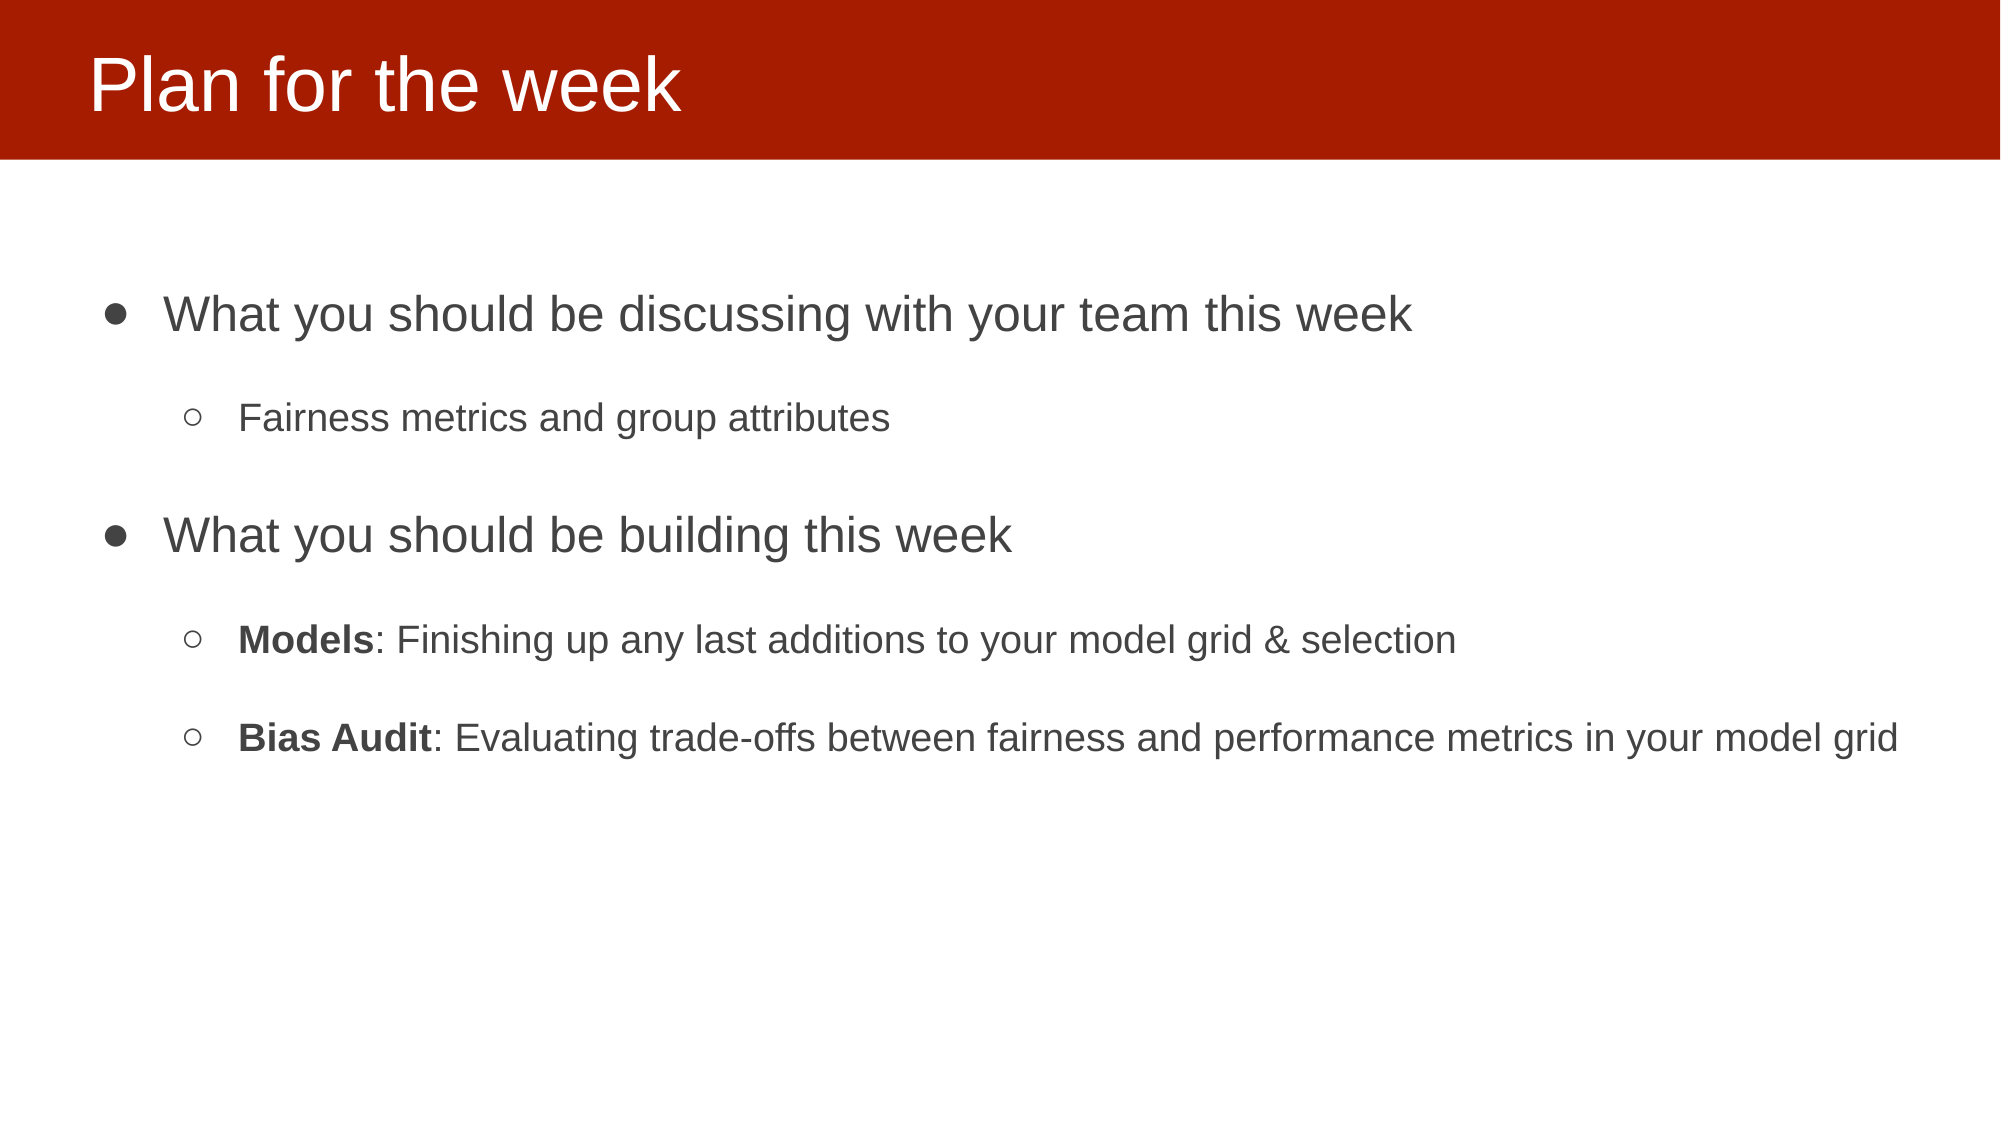

# Plan for the week
What you should be discussing with your team this week
Fairness metrics and group attributes
What you should be building this week
Models: Finishing up any last additions to your model grid & selection
Bias Audit: Evaluating trade-offs between fairness and performance metrics in your model grid